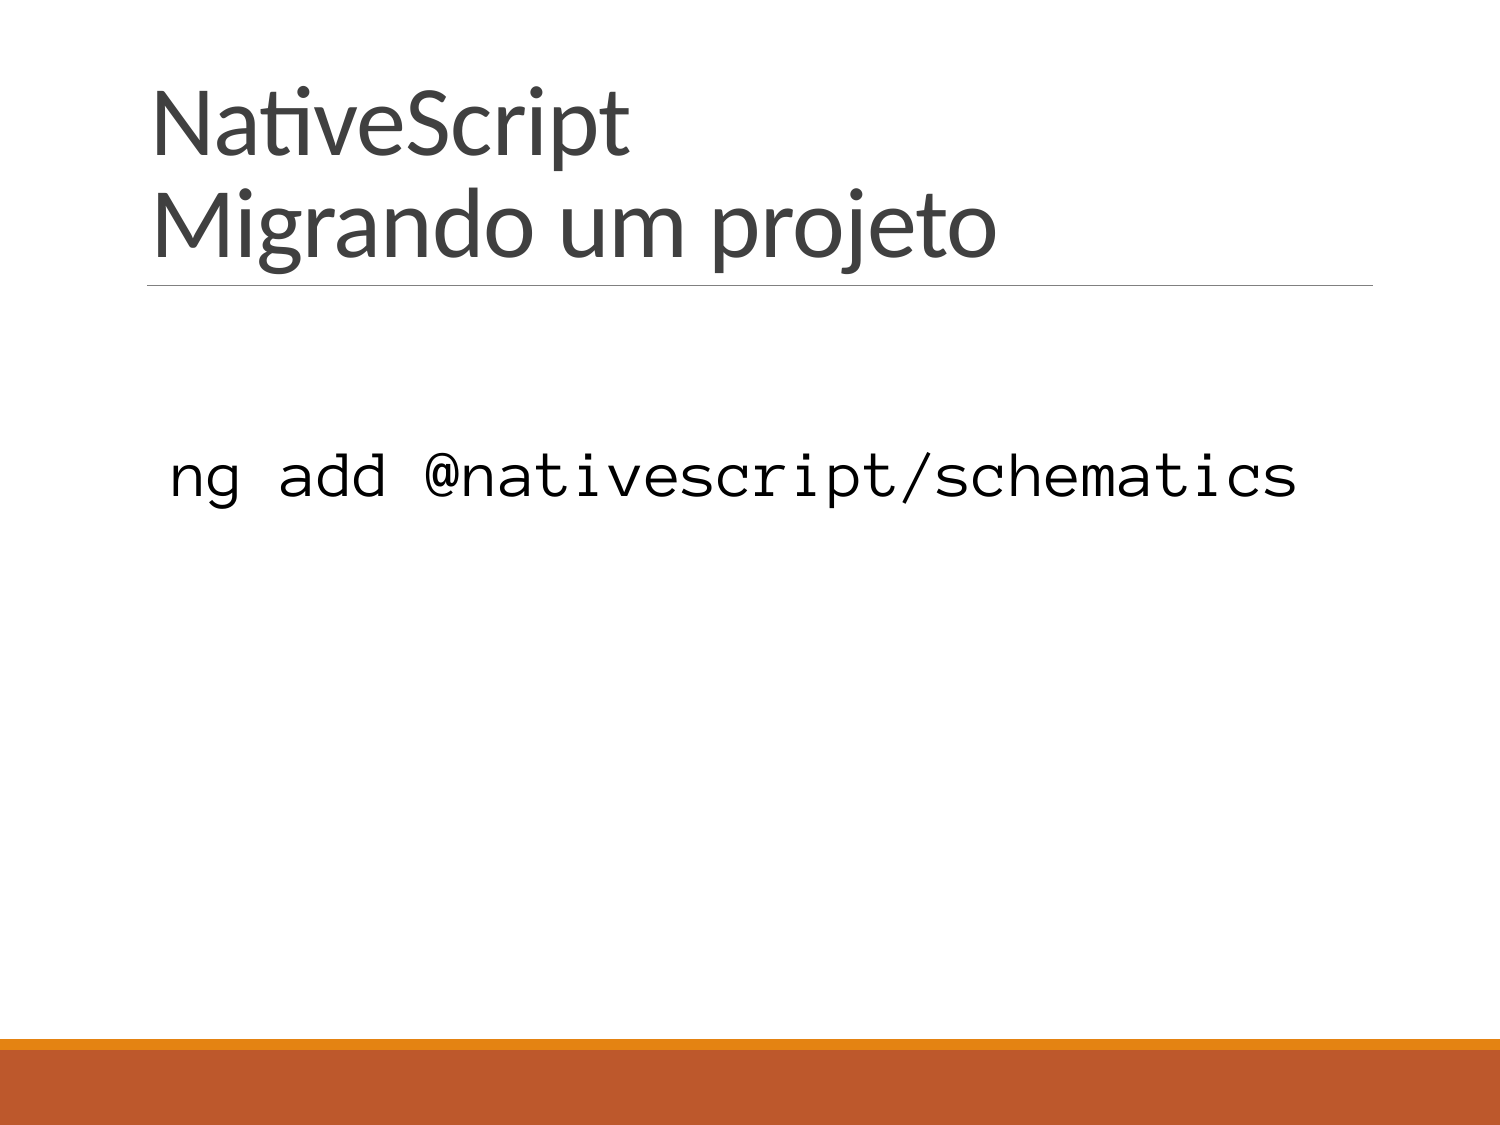

# NativeScript Migrando um projeto
ng add @nativescript/schematics